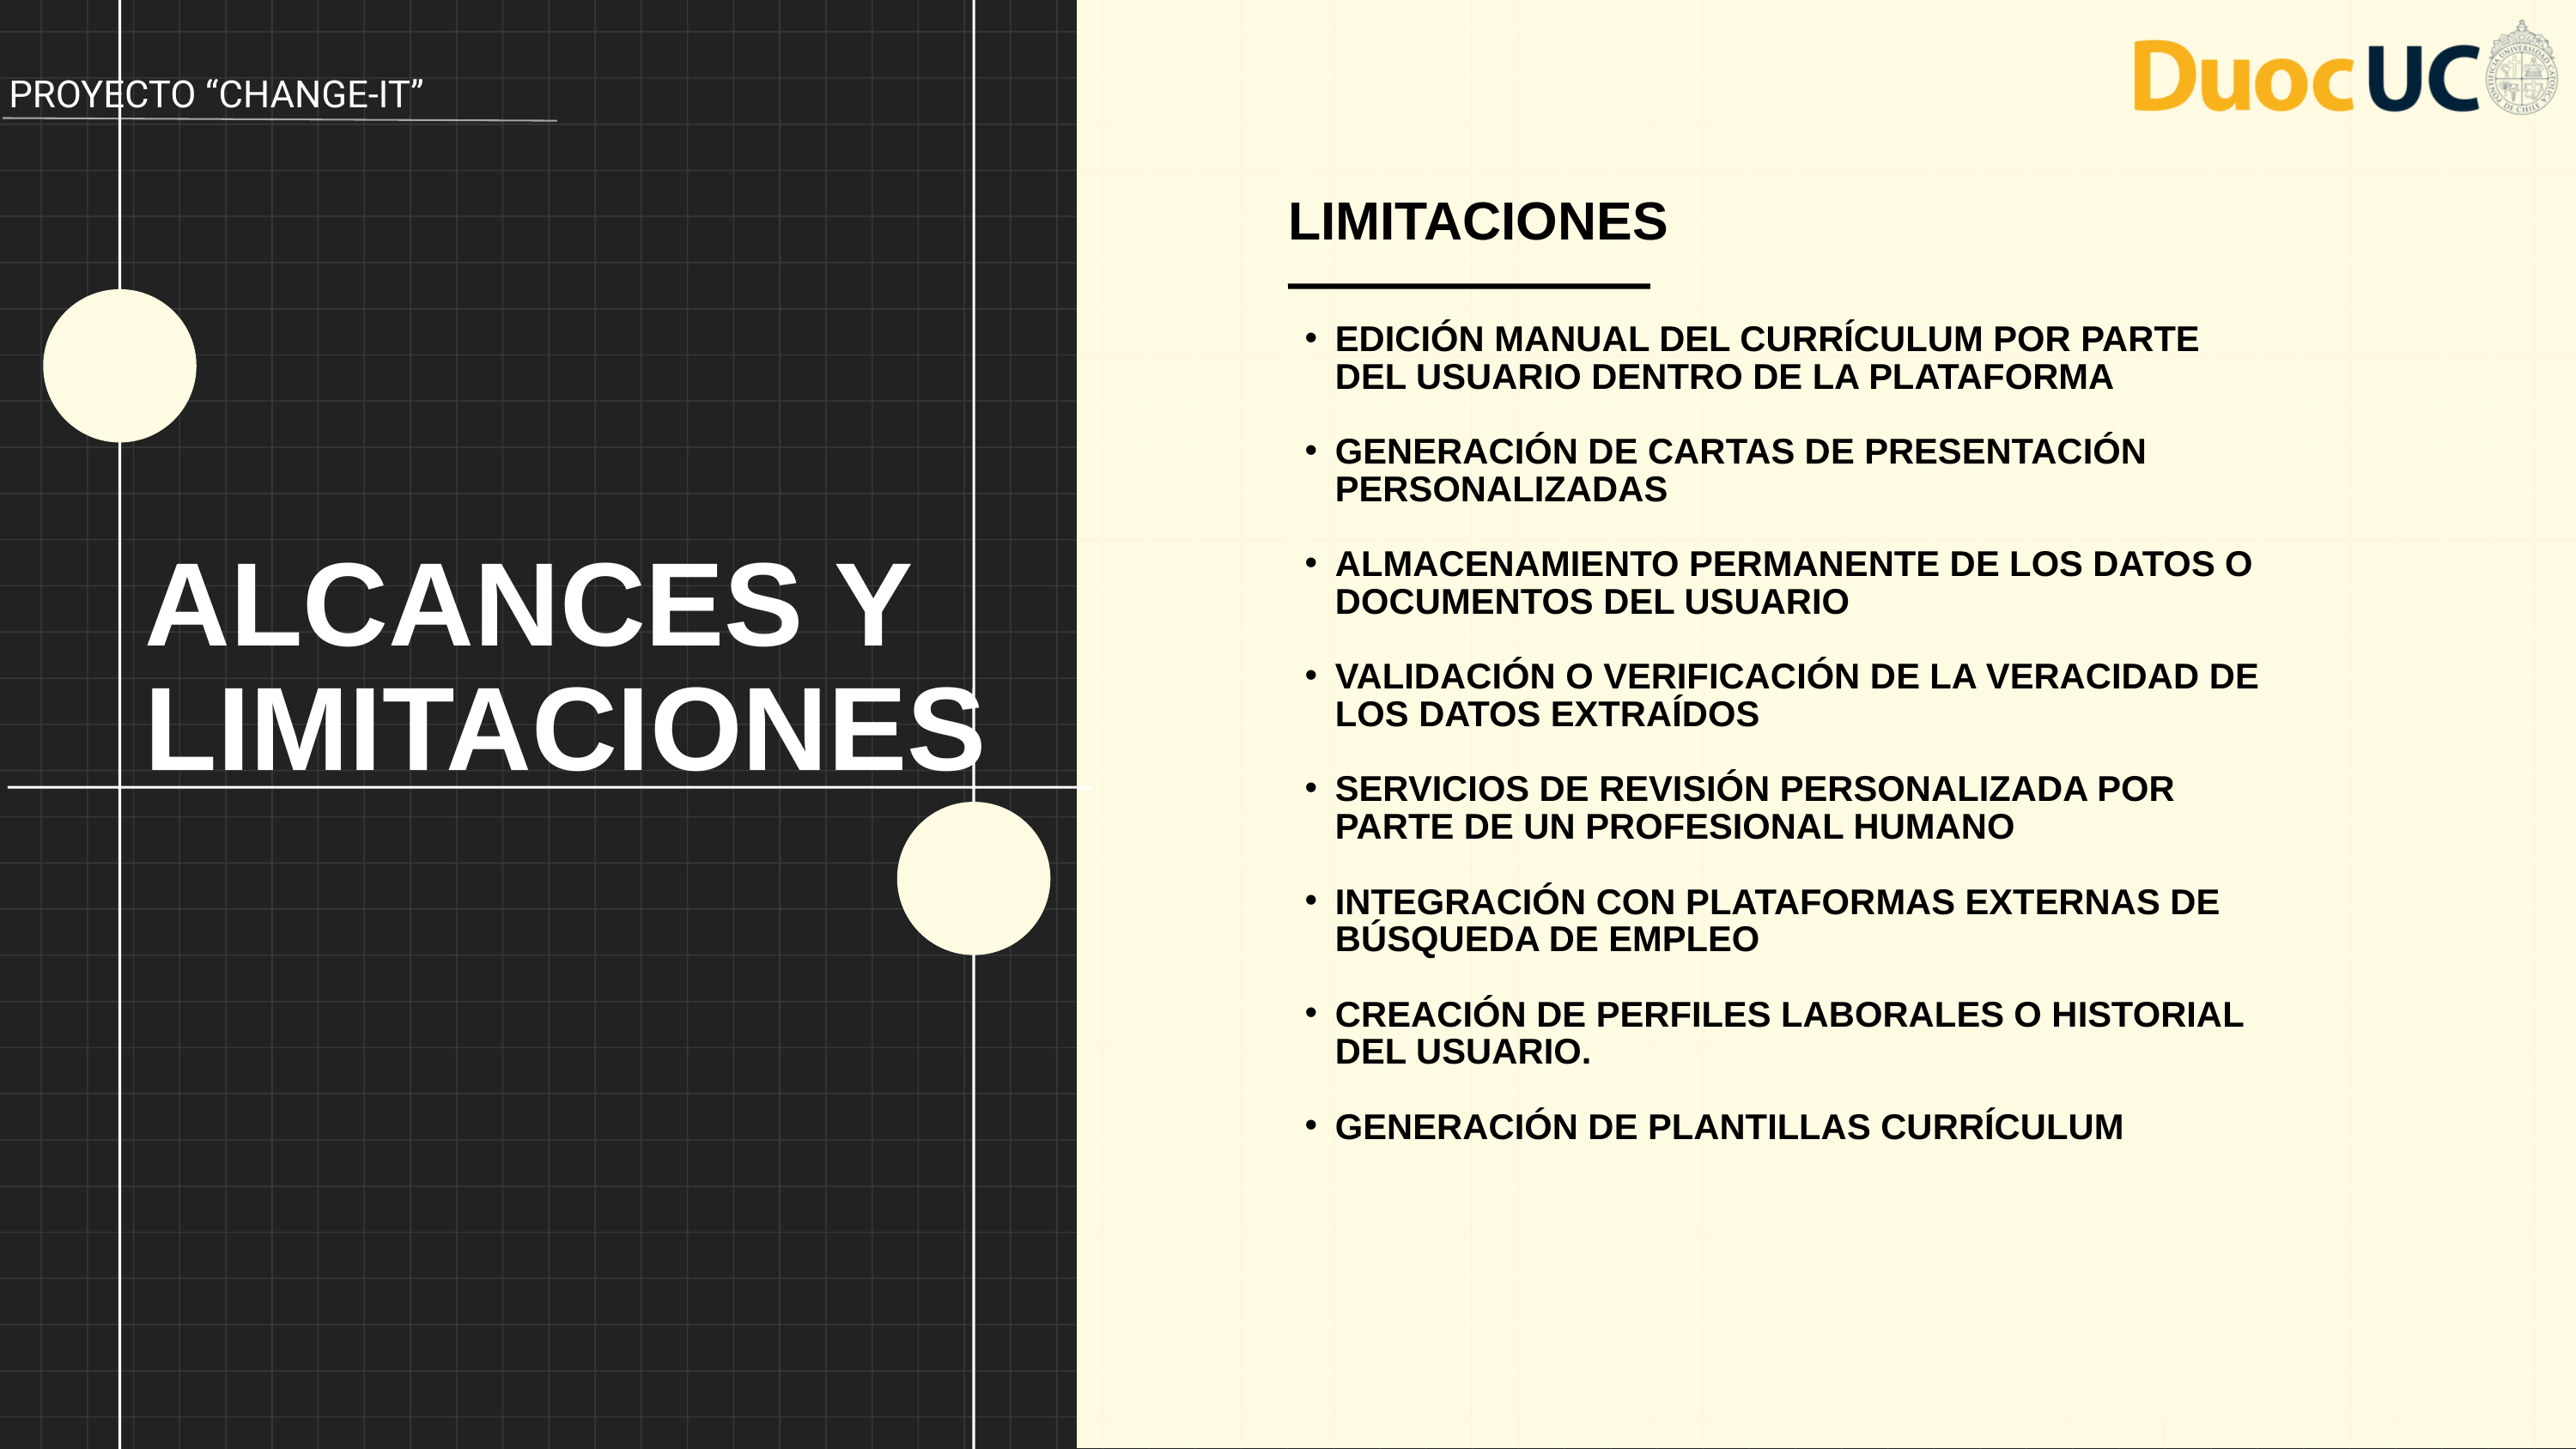

PROYECTO “CHANGE-IT”

LIMITACIONES

EDICIÓN MANUAL DEL CURRÍCULUM POR PARTE DEL USUARIO DENTRO DE LA PLATAFORMA

GENERACIÓN DE CARTAS DE PRESENTACIÓN PERSONALIZADAS

ALMACENAMIENTO PERMANENTE DE LOS DATOS O DOCUMENTOS DEL USUARIO

VALIDACIÓN O VERIFICACIÓN DE LA VERACIDAD DE LOS DATOS EXTRAÍDOS

SERVICIOS DE REVISIÓN PERSONALIZADA POR PARTE DE UN PROFESIONAL HUMANO

INTEGRACIÓN CON PLATAFORMAS EXTERNAS DE BÚSQUEDA DE EMPLEO

CREACIÓN DE PERFILES LABORALES O HISTORIAL DEL USUARIO.

GENERACIÓN DE PLANTILLAS CURRÍCULUM

ALCANCES Y LIMITACIONES